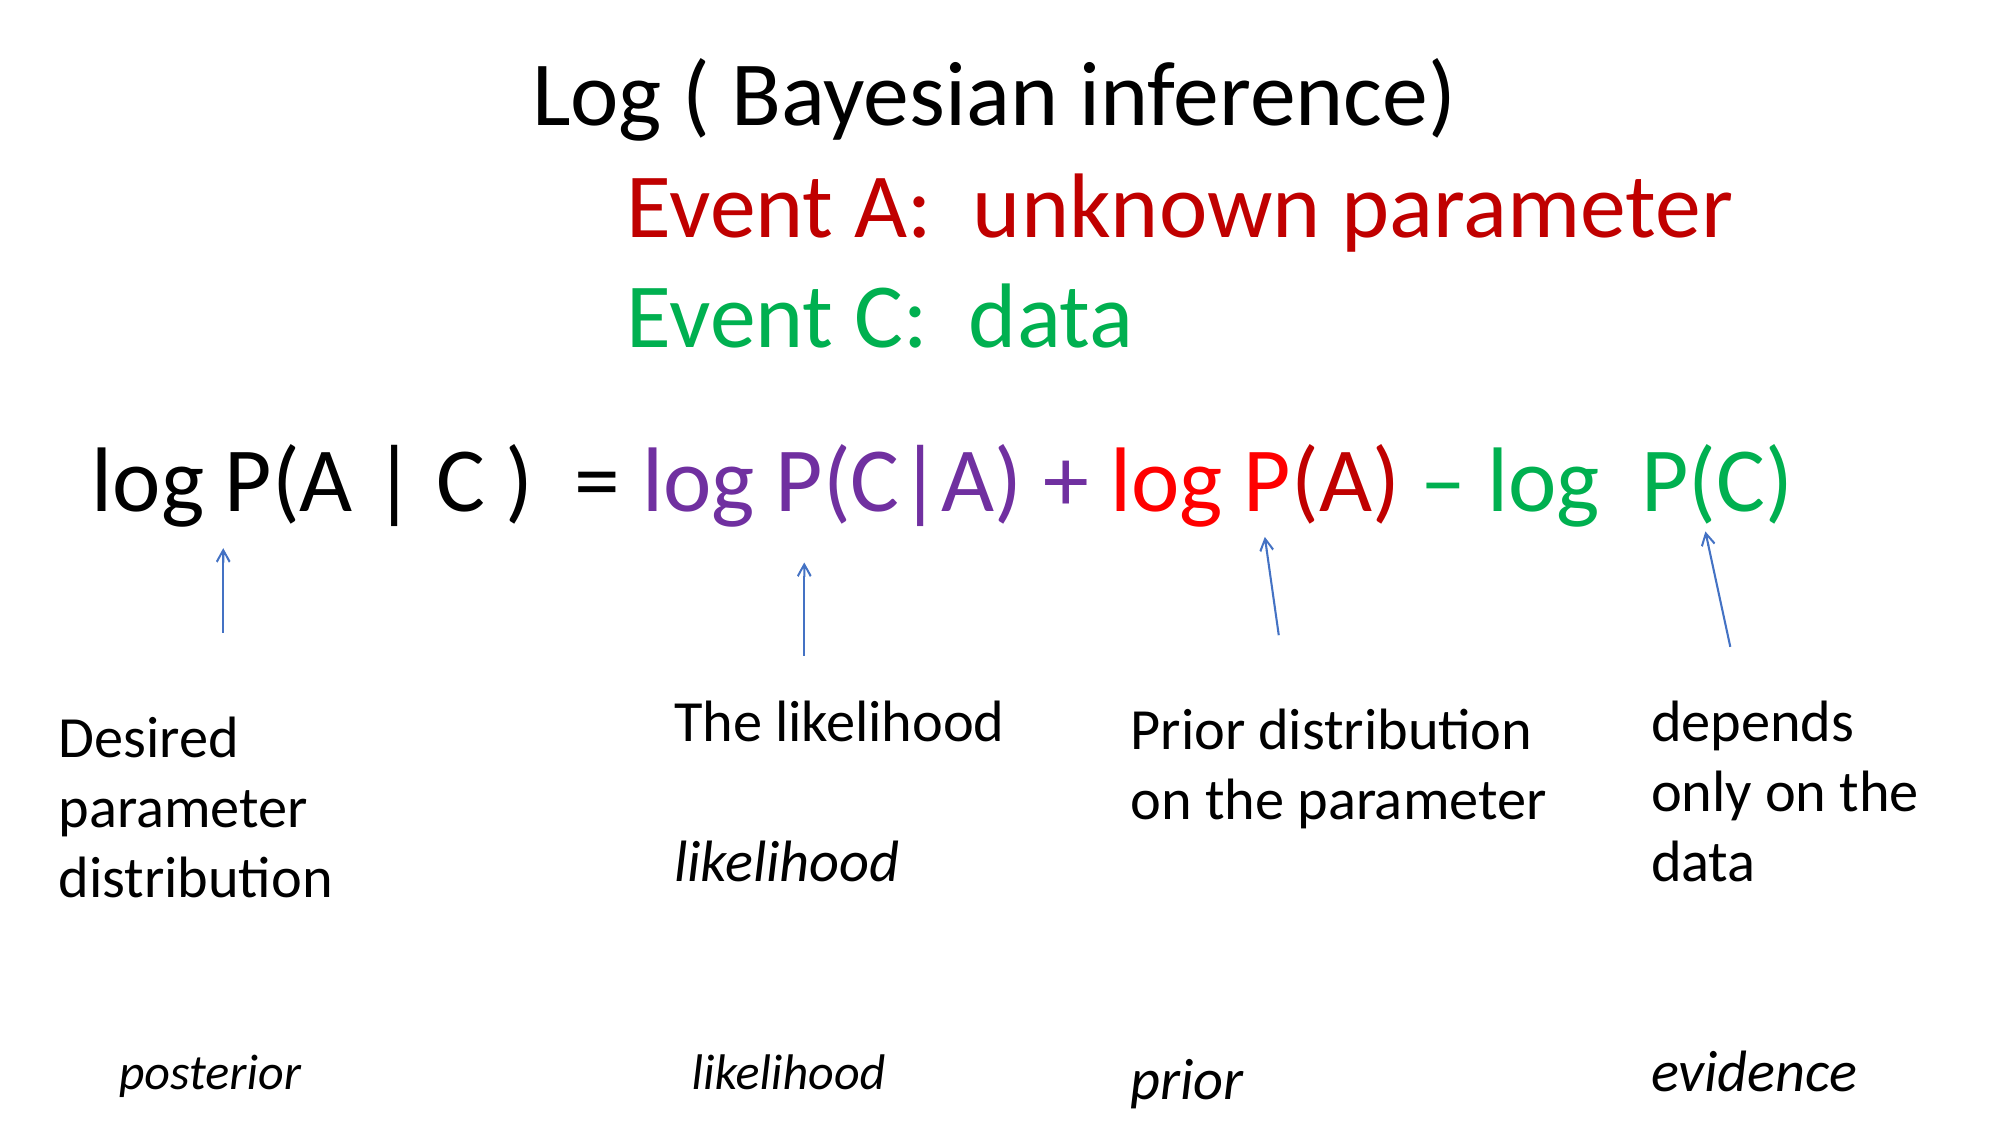

# Log ( Bayesian inference)
Event A:  unknown parameter
Event C:  data
log P(A | C )  = log P(C|A) + log P(A) – log  P(C)

The likelihood

likelihood
depends only on the data

evidence
Prior distribution
on the parameter

prior
Desired
parameter distribution
posterior
likelihood